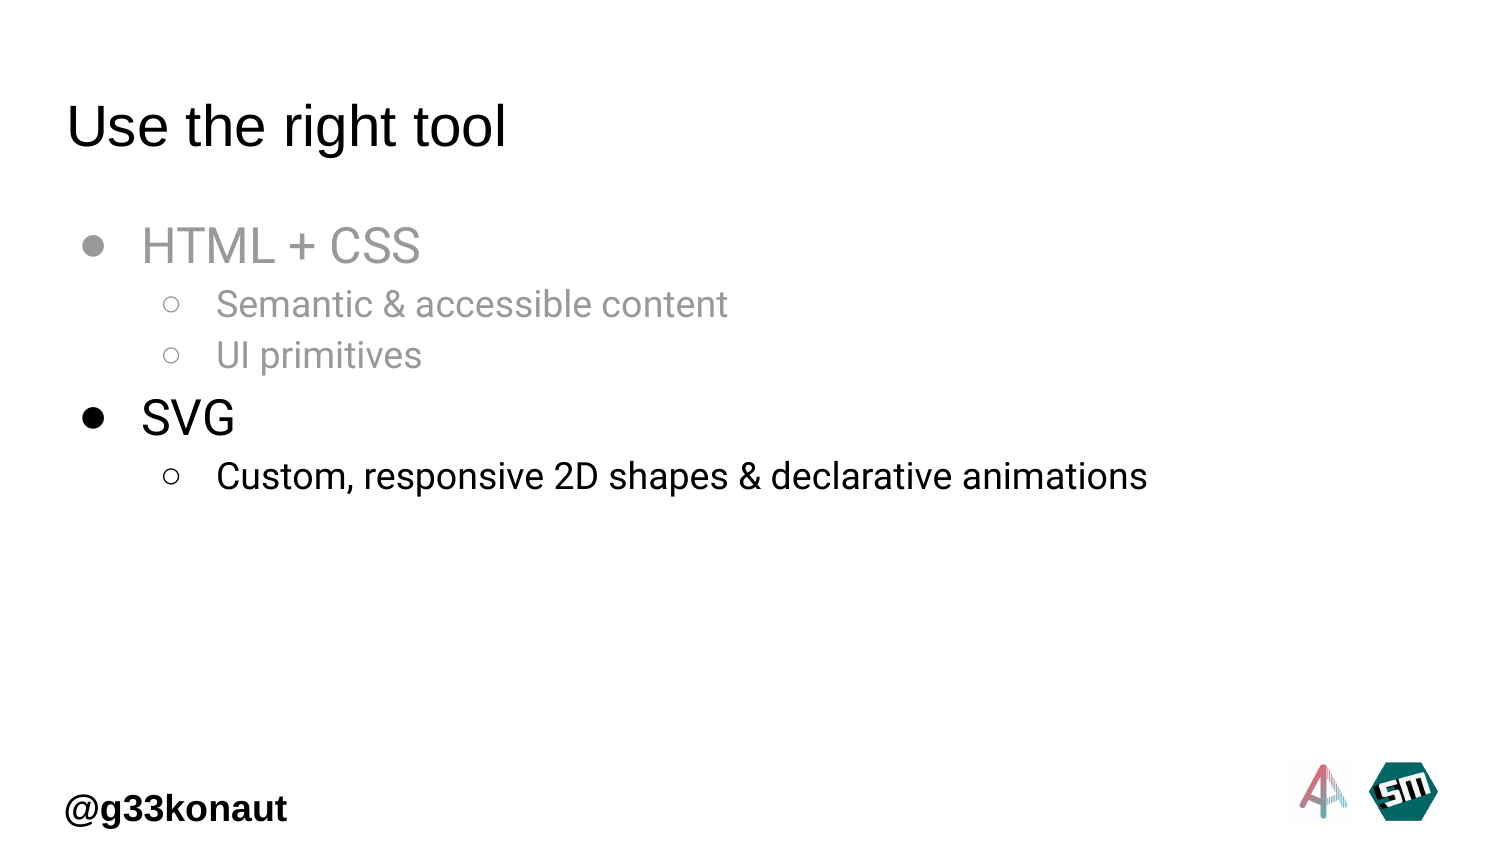

# Use the right tool
HTML + CSS
Semantic & accessible content
UI primitives
SVG
Custom, responsive 2D shapes & declarative animations